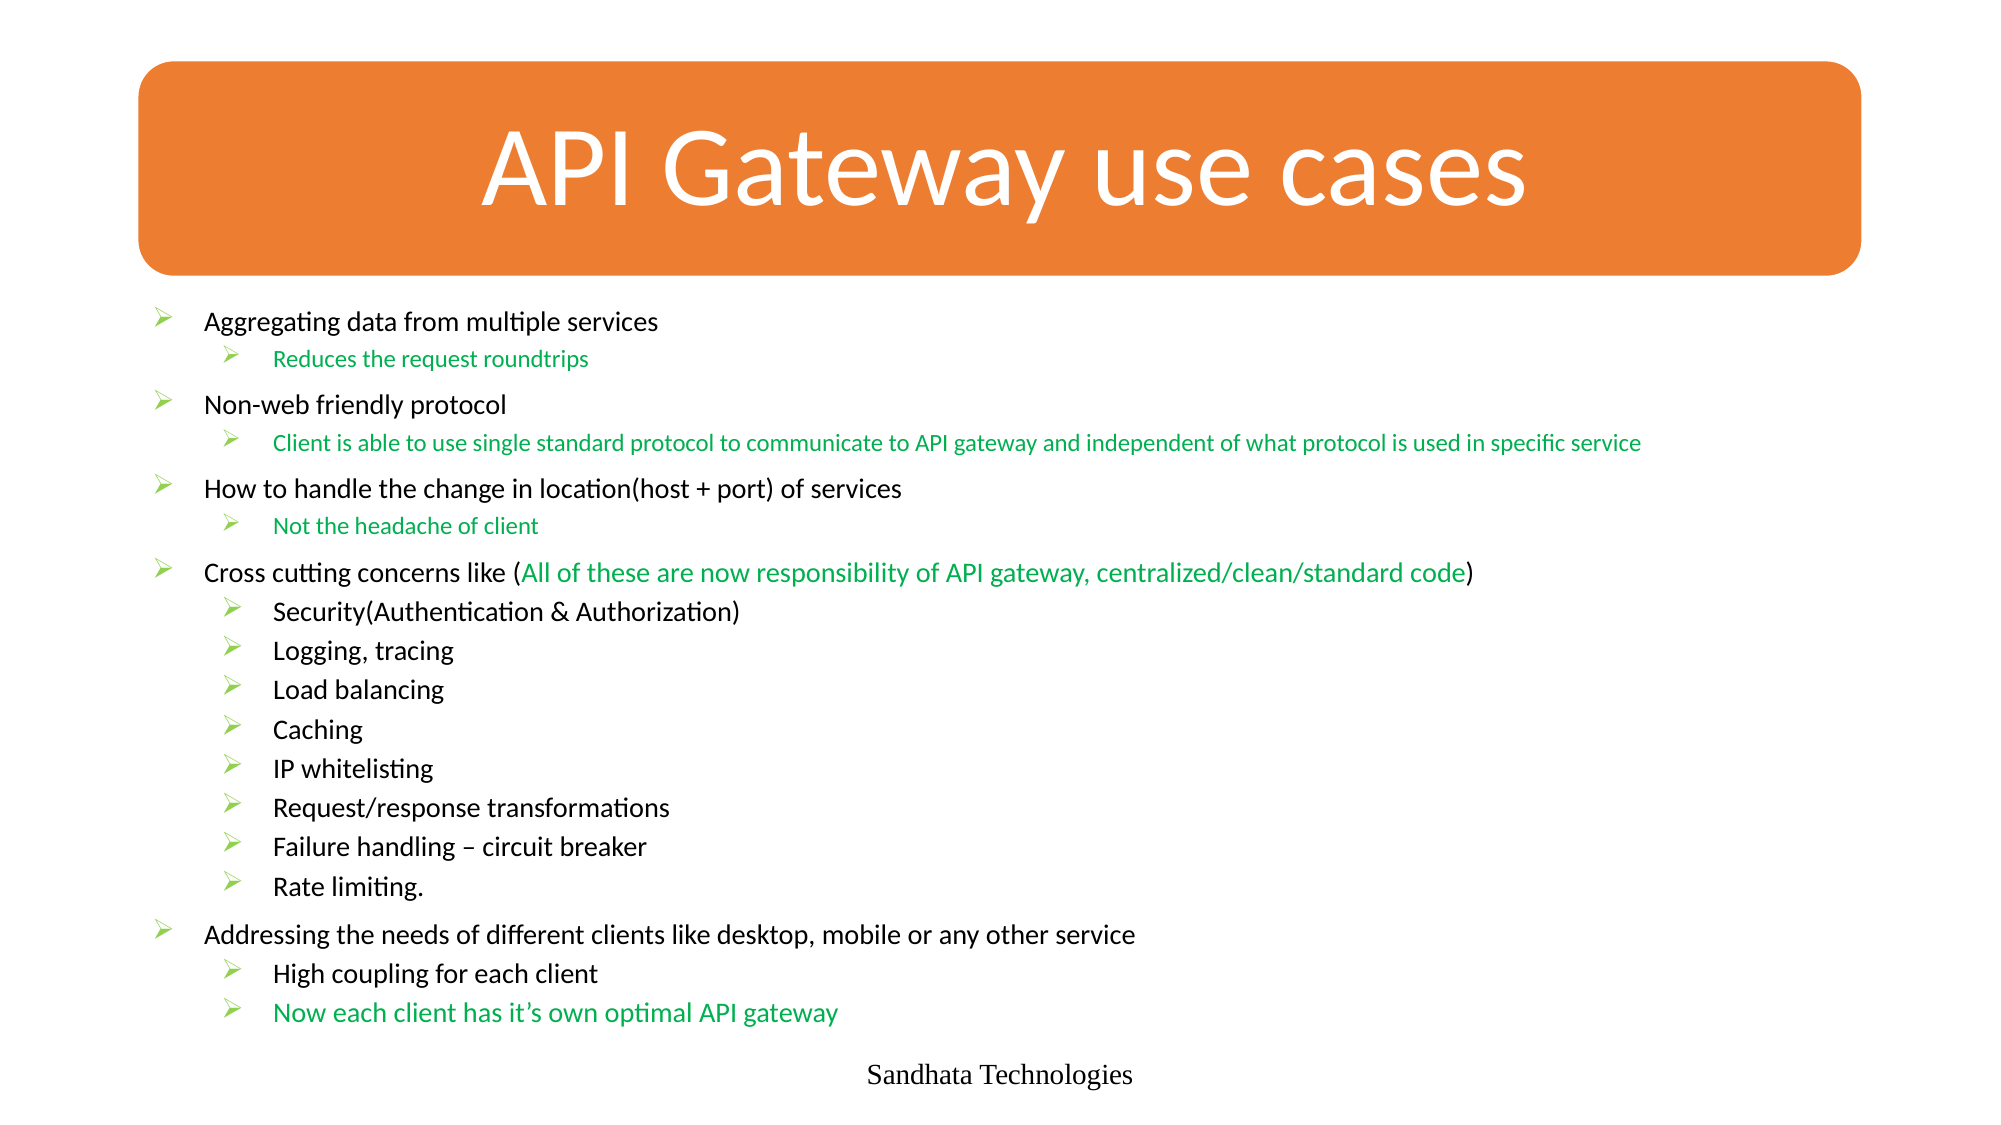

API Gateway use cases
Aggregating data from multiple services
Reduces the request roundtrips
Non-web friendly protocol
Client is able to use single standard protocol to communicate to API gateway and independent of what protocol is used in specific service
How to handle the change in location(host + port) of services
Not the headache of client
Cross cutting concerns like (All of these are now responsibility of API gateway, centralized/clean/standard code)
Security(Authentication & Authorization)
Logging, tracing
Load balancing
Caching
IP whitelisting
Request/response transformations
Failure handling – circuit breaker
Rate limiting.
Addressing the needs of different clients like desktop, mobile or any other service
High coupling for each client
Now each client has it’s own optimal API gateway

Sandhata Technologies